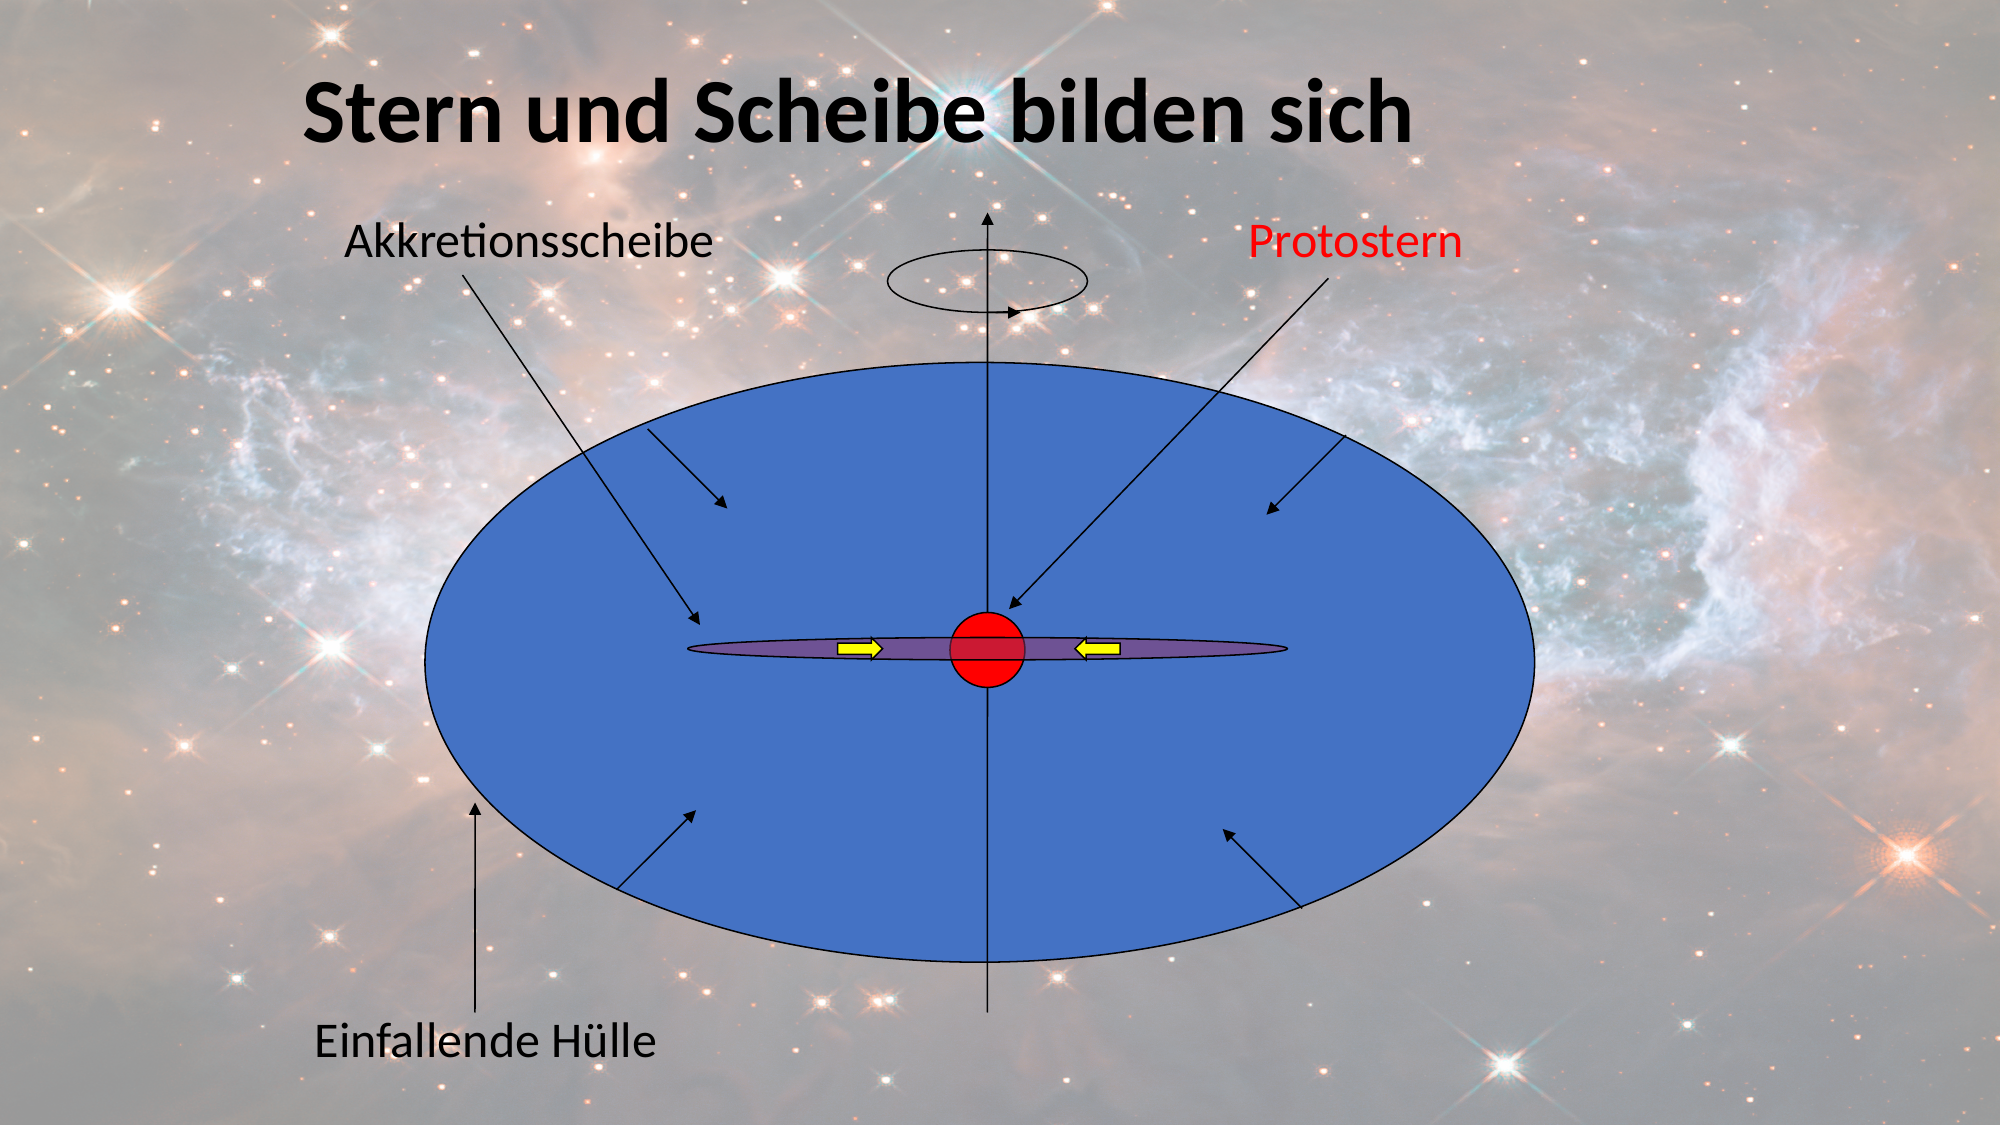

# Stern und Scheibe bilden sich
Protostern

Akkretionsscheibe

Einfallende Hülle